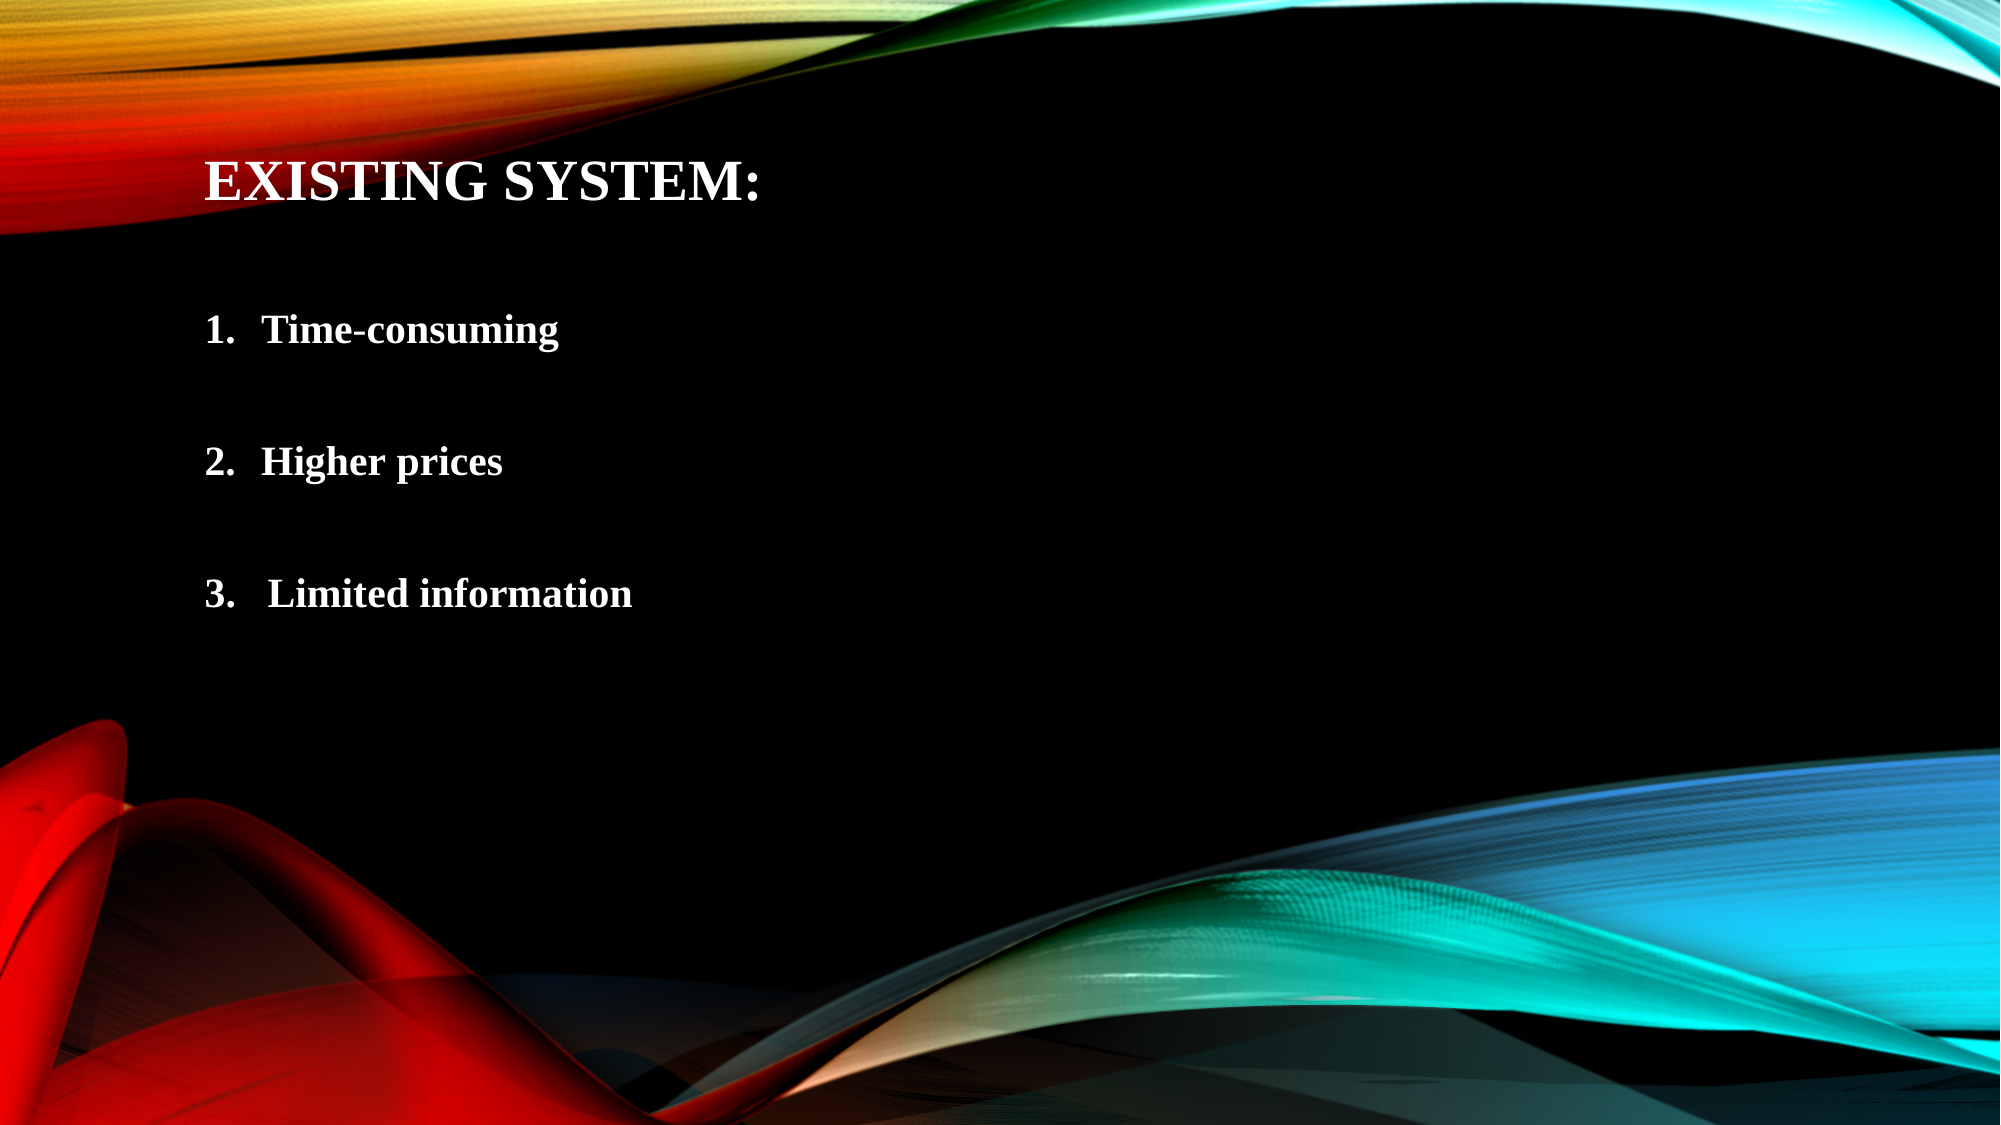

# Existing system:
Time-consuming

Higher prices

3.   Limited information